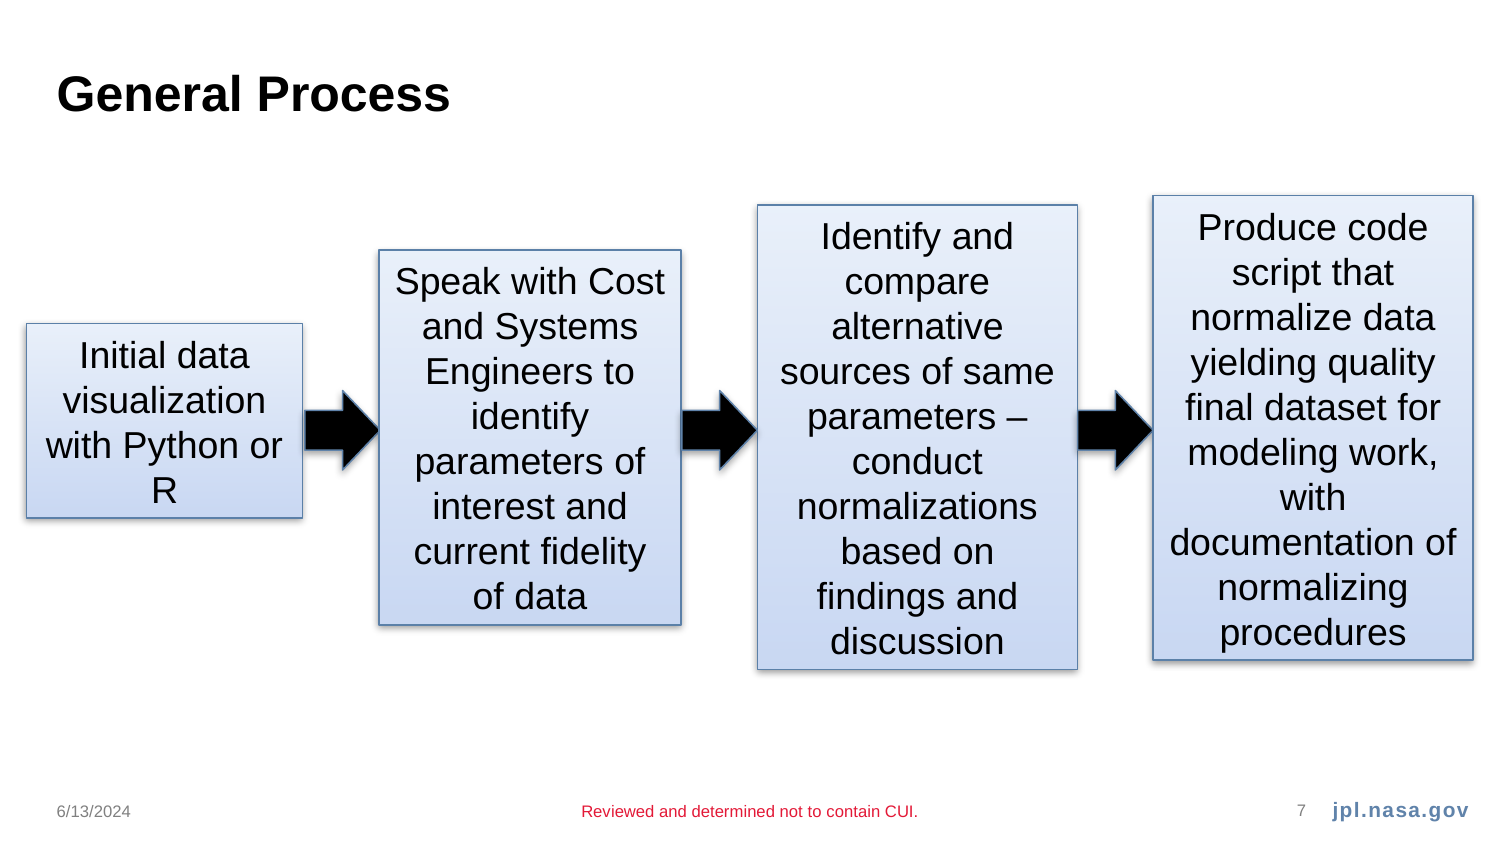

# General Process
Produce code script that normalize data yielding quality final dataset for modeling work, with documentation of normalizing procedures
Identify and compare alternative sources of same parameters – conduct normalizations based on findings and discussion
Speak with Cost and Systems Engineers to identify parameters of interest and current fidelity of data
Initial data visualization with Python or R

6/13/2024
Reviewed and determined not to contain CUI.
7